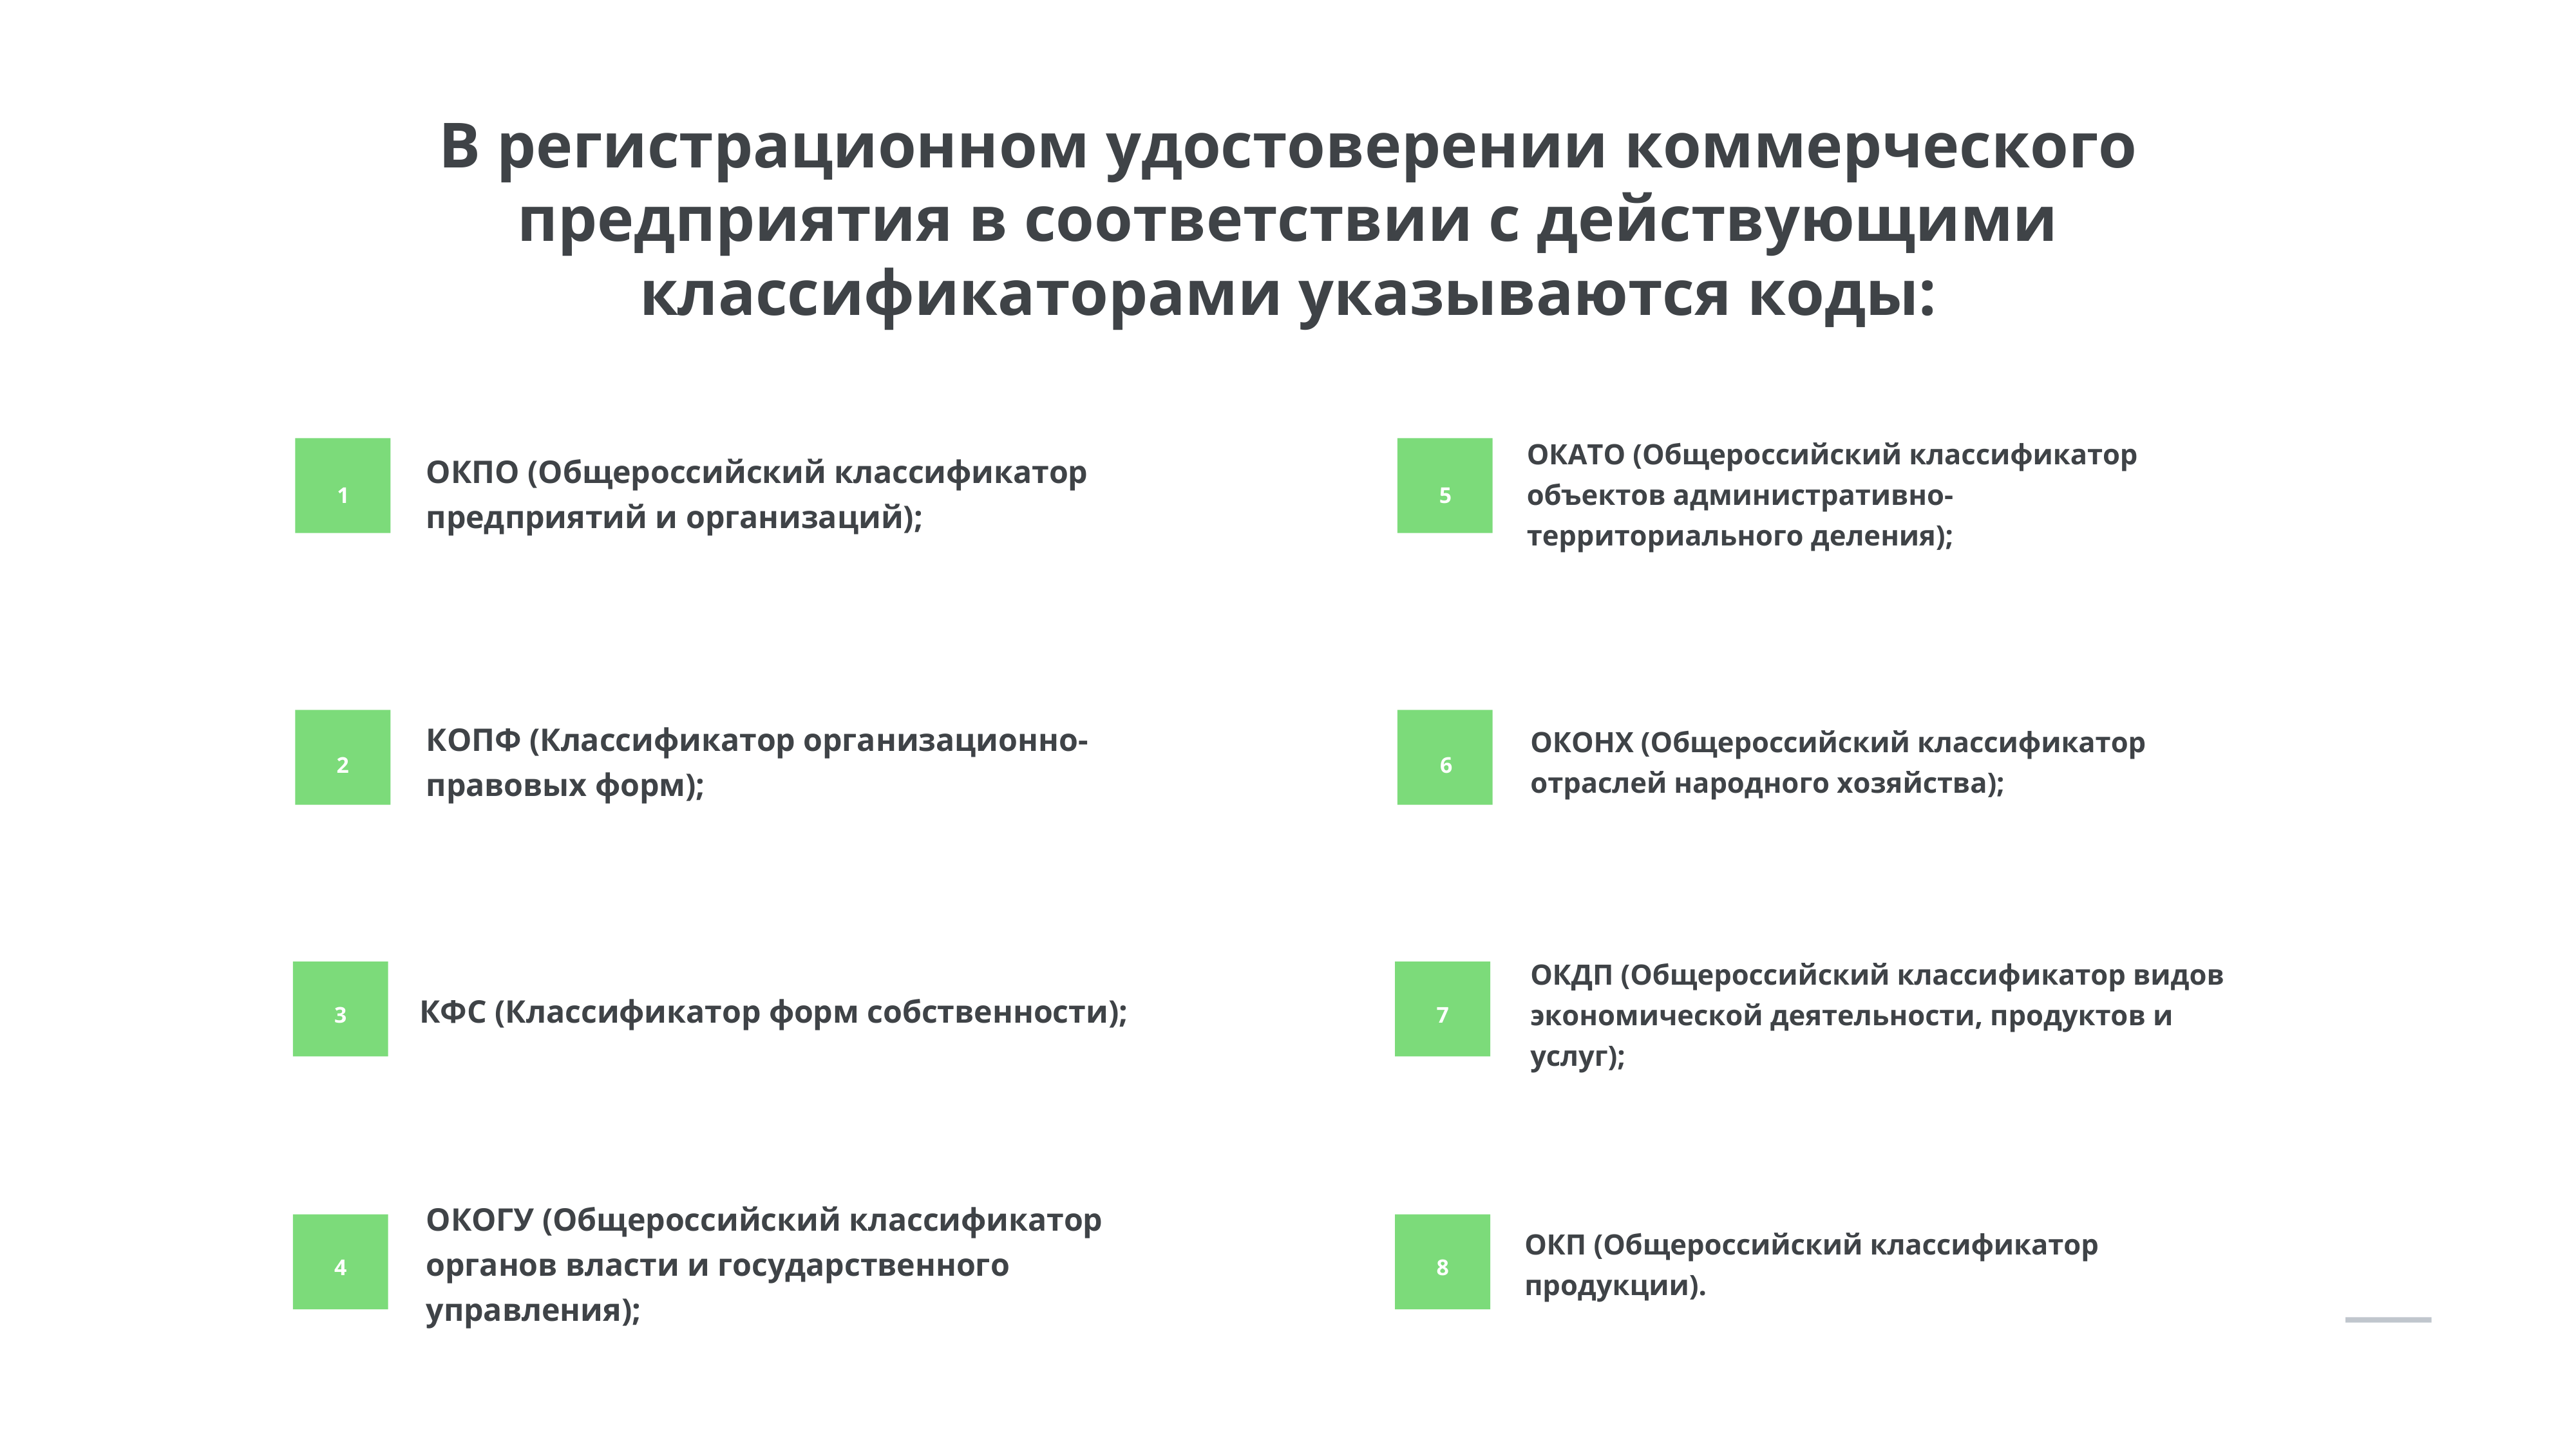

В регистрационном удостоверении коммерческого предприятия в соответствии с действующими классификаторами указываются коды:

ОКАТО (Общероссийский классификатор объектов административно-территориального деления);
ОКПО (Общероссийский классификатор предприятий и организаций);
1
5

КОПФ (Классификатор организационно-правовых форм);
ОКОНХ (Общероссийский классификатор отраслей народного хозяйства);
2
6

ОКДП (Общероссийский классификатор видов экономической деятельности, продуктов и услуг);
3
7
КФС (Классификатор форм собственности);

ОКОГУ (Общероссийский классификатор органов власти и государственного управления);
ОКП (Общероссийский классификатор продукции).
4
8